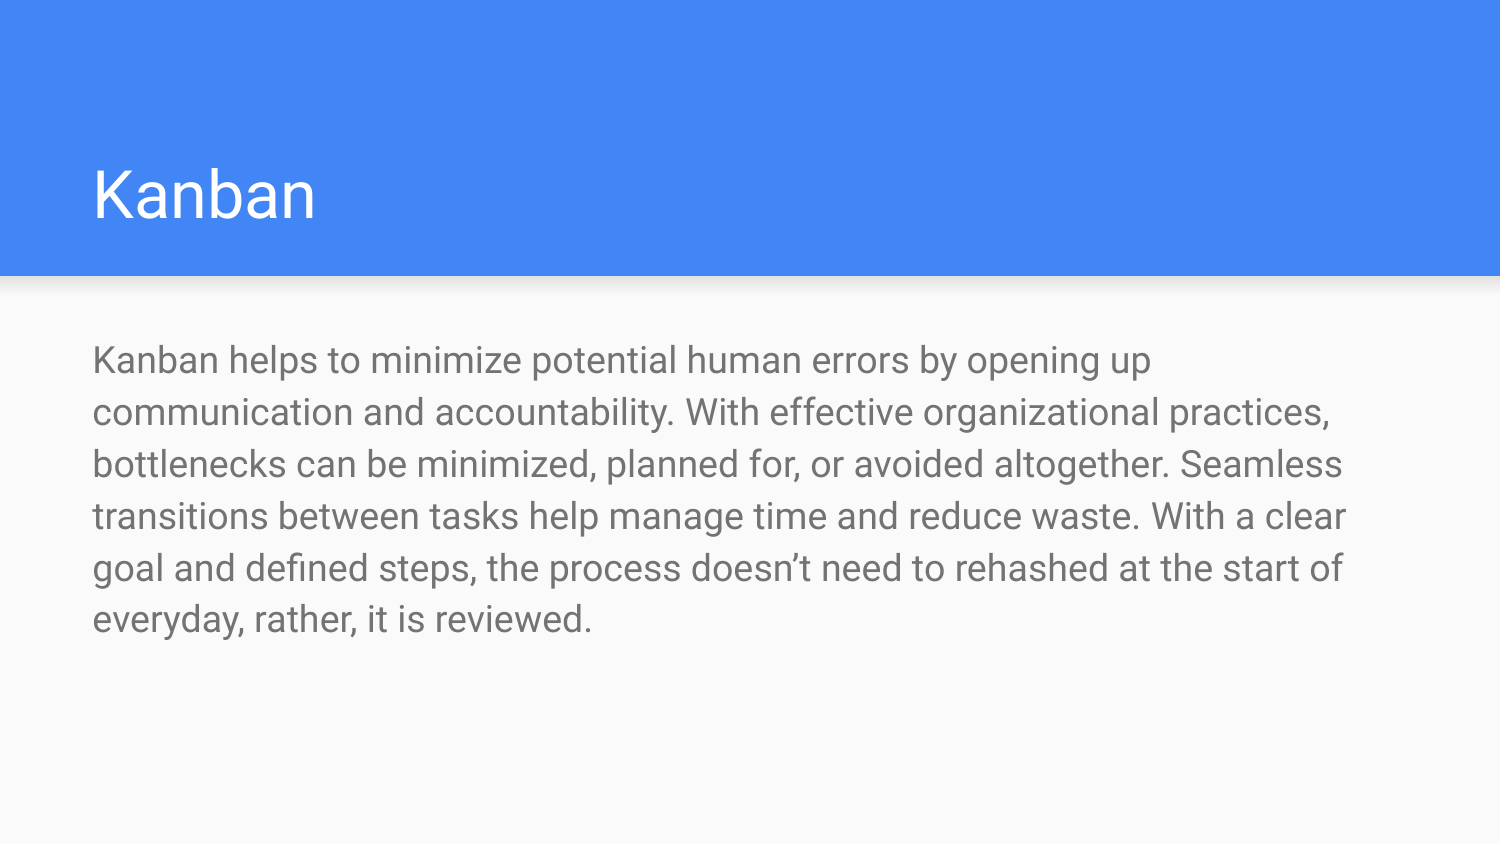

# Kanban
Kanban helps to minimize potential human errors by opening up communication and accountability. With effective organizational practices, bottlenecks can be minimized, planned for, or avoided altogether. Seamless transitions between tasks help manage time and reduce waste. With a clear goal and defined steps, the process doesn’t need to rehashed at the start of everyday, rather, it is reviewed.